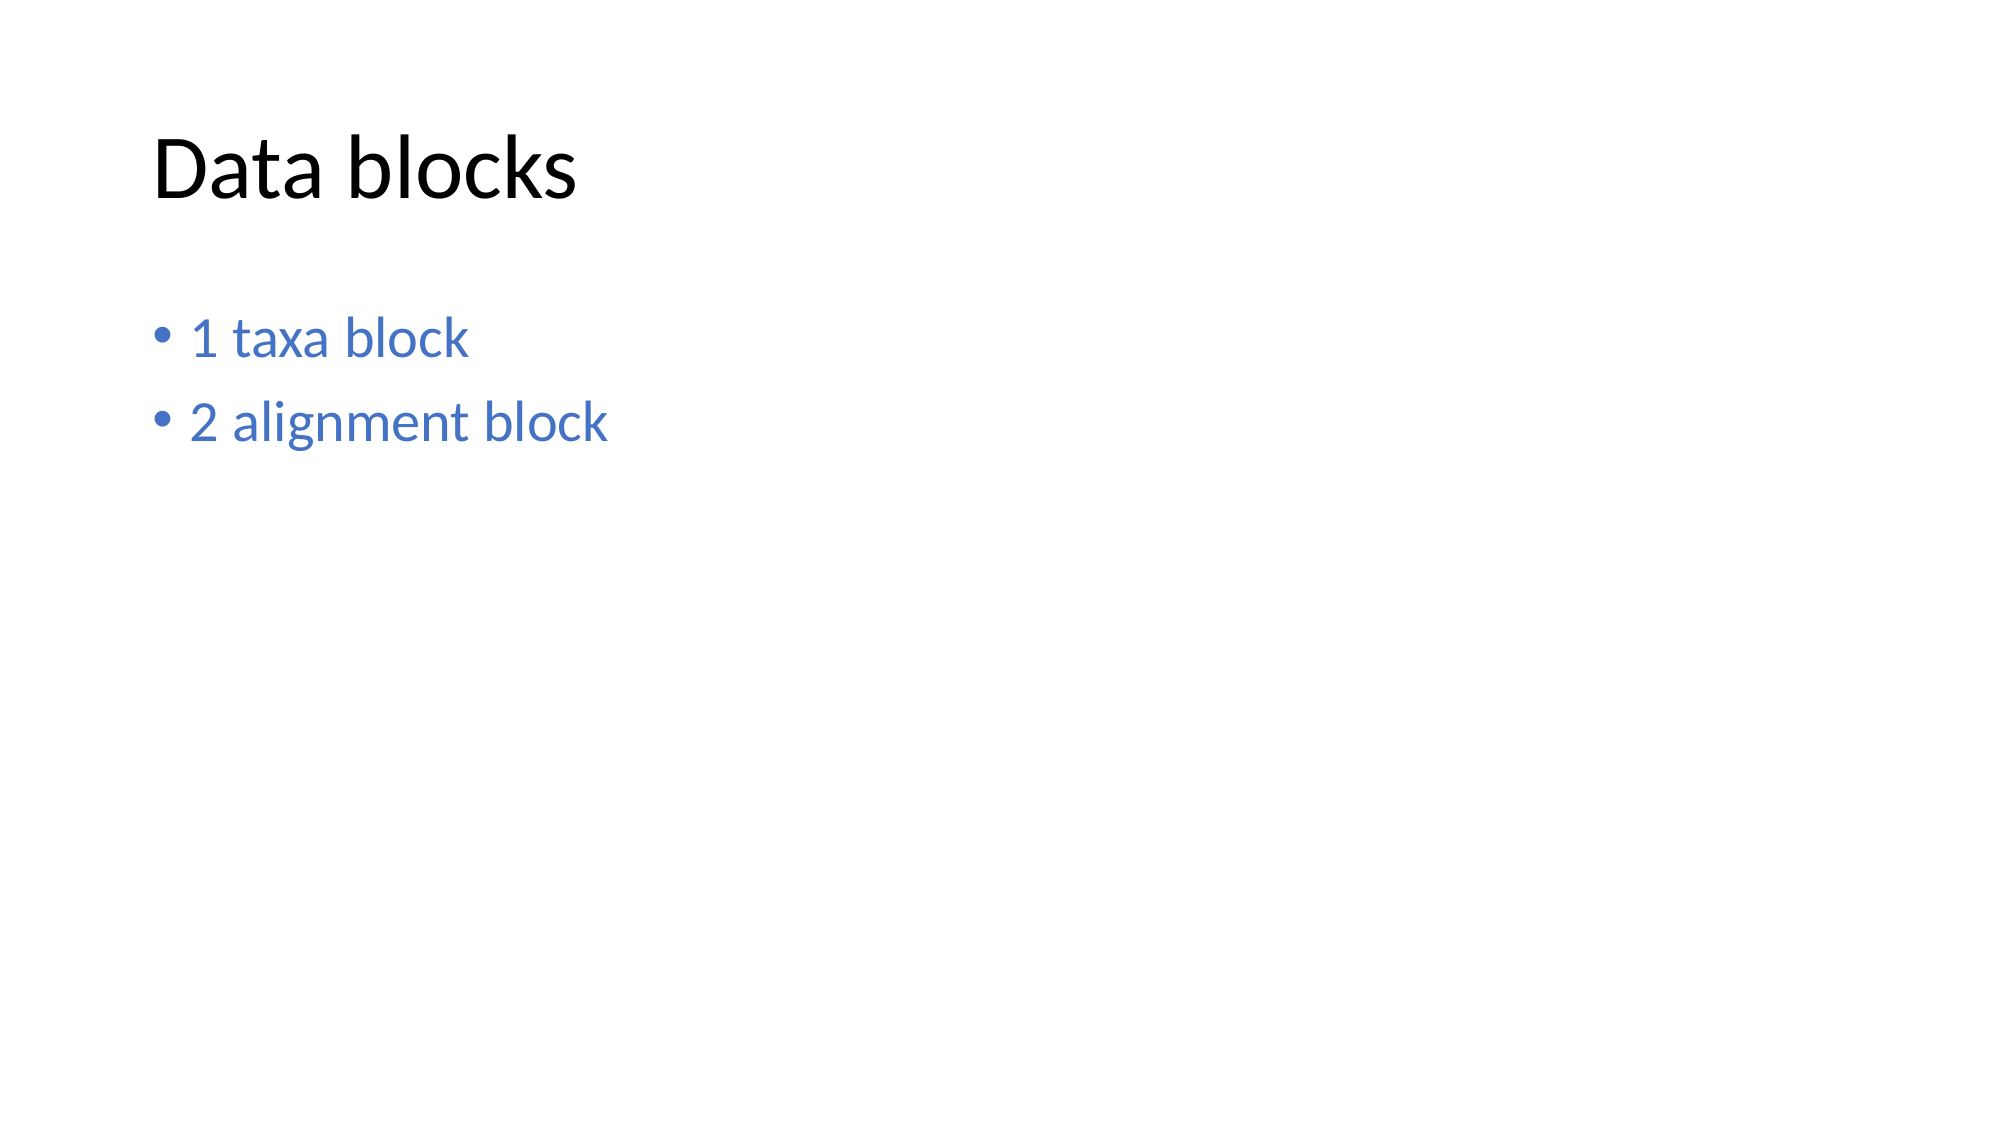

# Data blocks
1 taxa block
2 alignment block